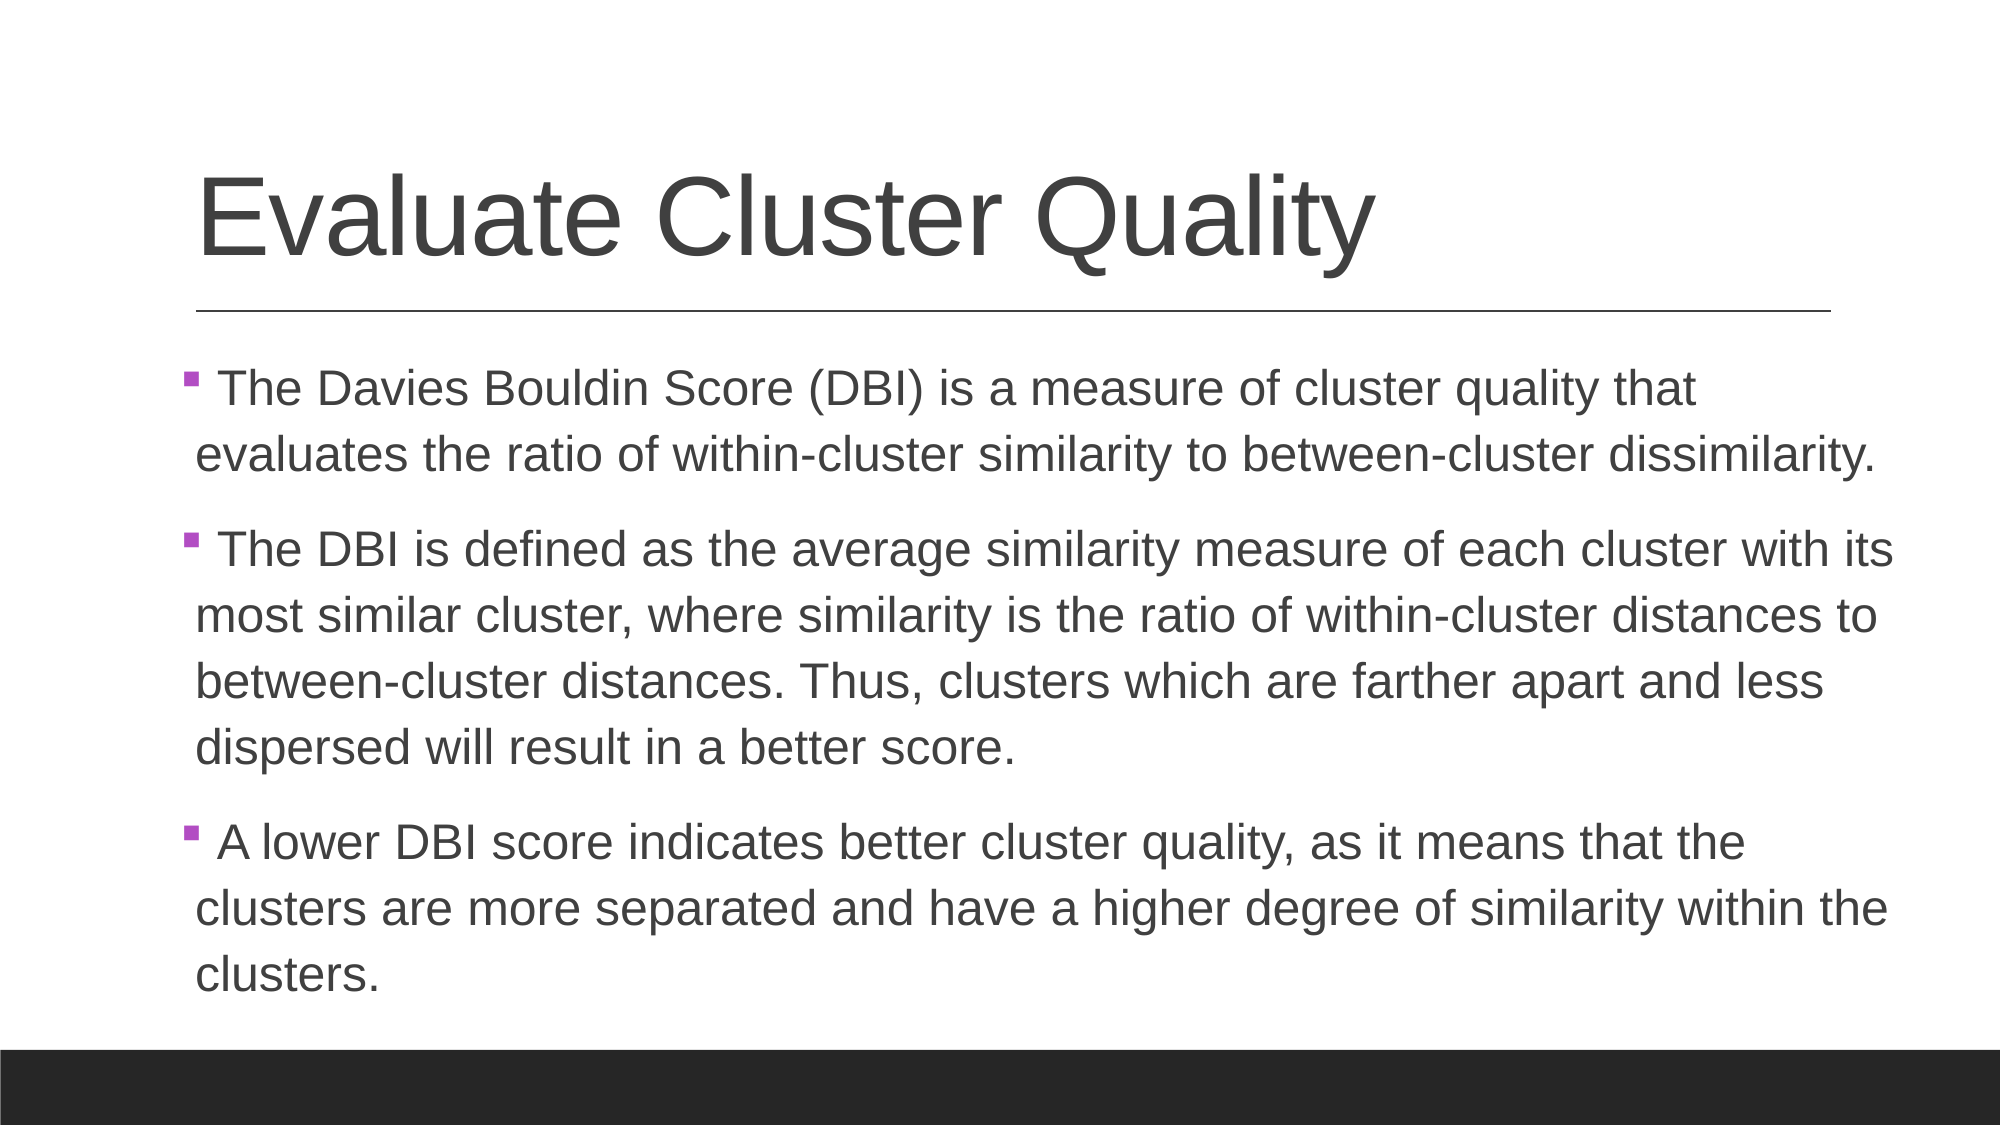

# Evaluate Cluster Quality
 The Davies Bouldin Score (DBI) is a measure of cluster quality that evaluates the ratio of within-cluster similarity to between-cluster dissimilarity.
 The DBI is defined as the average similarity measure of each cluster with its most similar cluster, where similarity is the ratio of within-cluster distances to between-cluster distances. Thus, clusters which are farther apart and less dispersed will result in a better score.
 A lower DBI score indicates better cluster quality, as it means that the clusters are more separated and have a higher degree of similarity within the clusters.